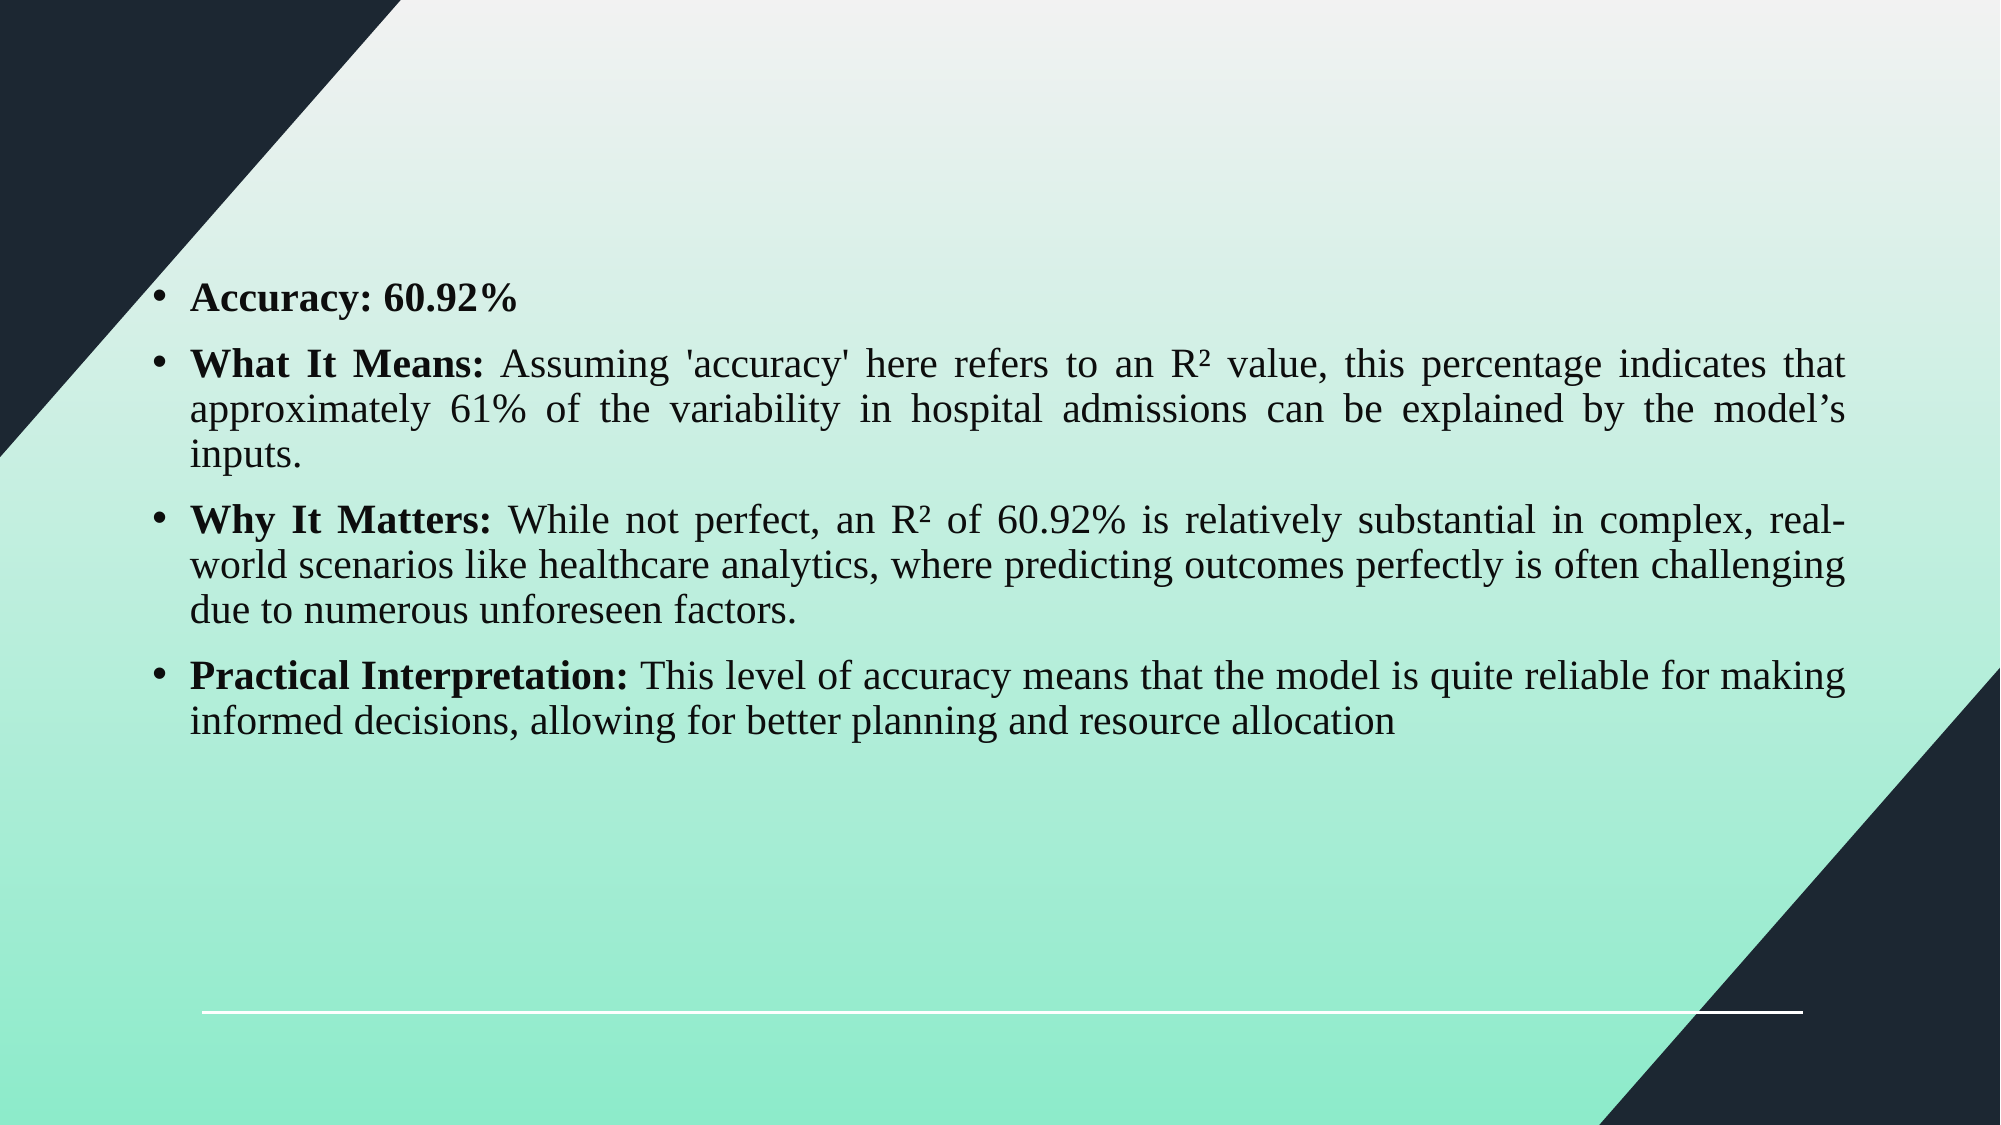

Accuracy: 60.92%
What It Means: Assuming 'accuracy' here refers to an R² value, this percentage indicates that approximately 61% of the variability in hospital admissions can be explained by the model’s inputs.
Why It Matters: While not perfect, an R² of 60.92% is relatively substantial in complex, real-world scenarios like healthcare analytics, where predicting outcomes perfectly is often challenging due to numerous unforeseen factors.
Practical Interpretation: This level of accuracy means that the model is quite reliable for making informed decisions, allowing for better planning and resource allocation